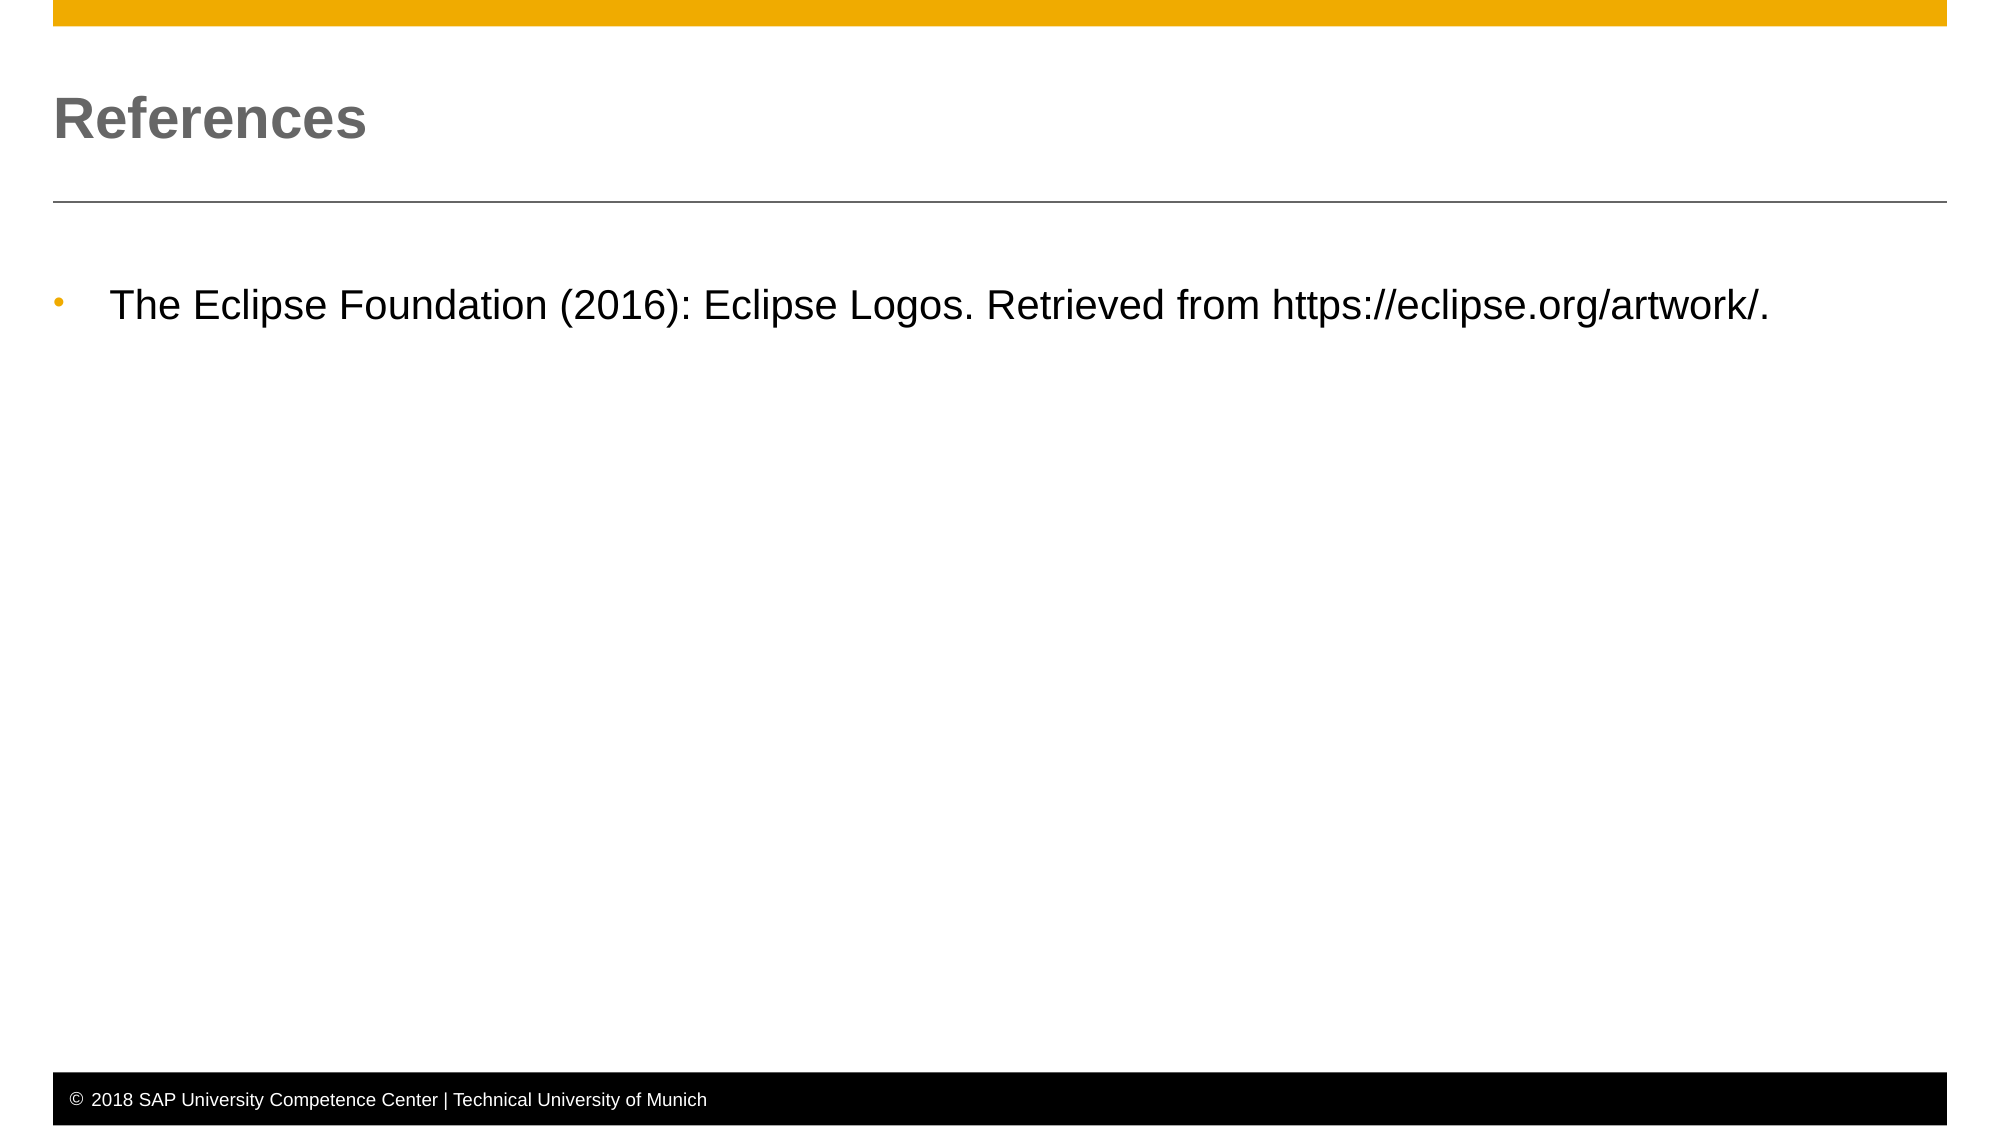

# References
The Eclipse Foundation (2016): Eclipse Logos. Retrieved from https://eclipse.org/artwork/.